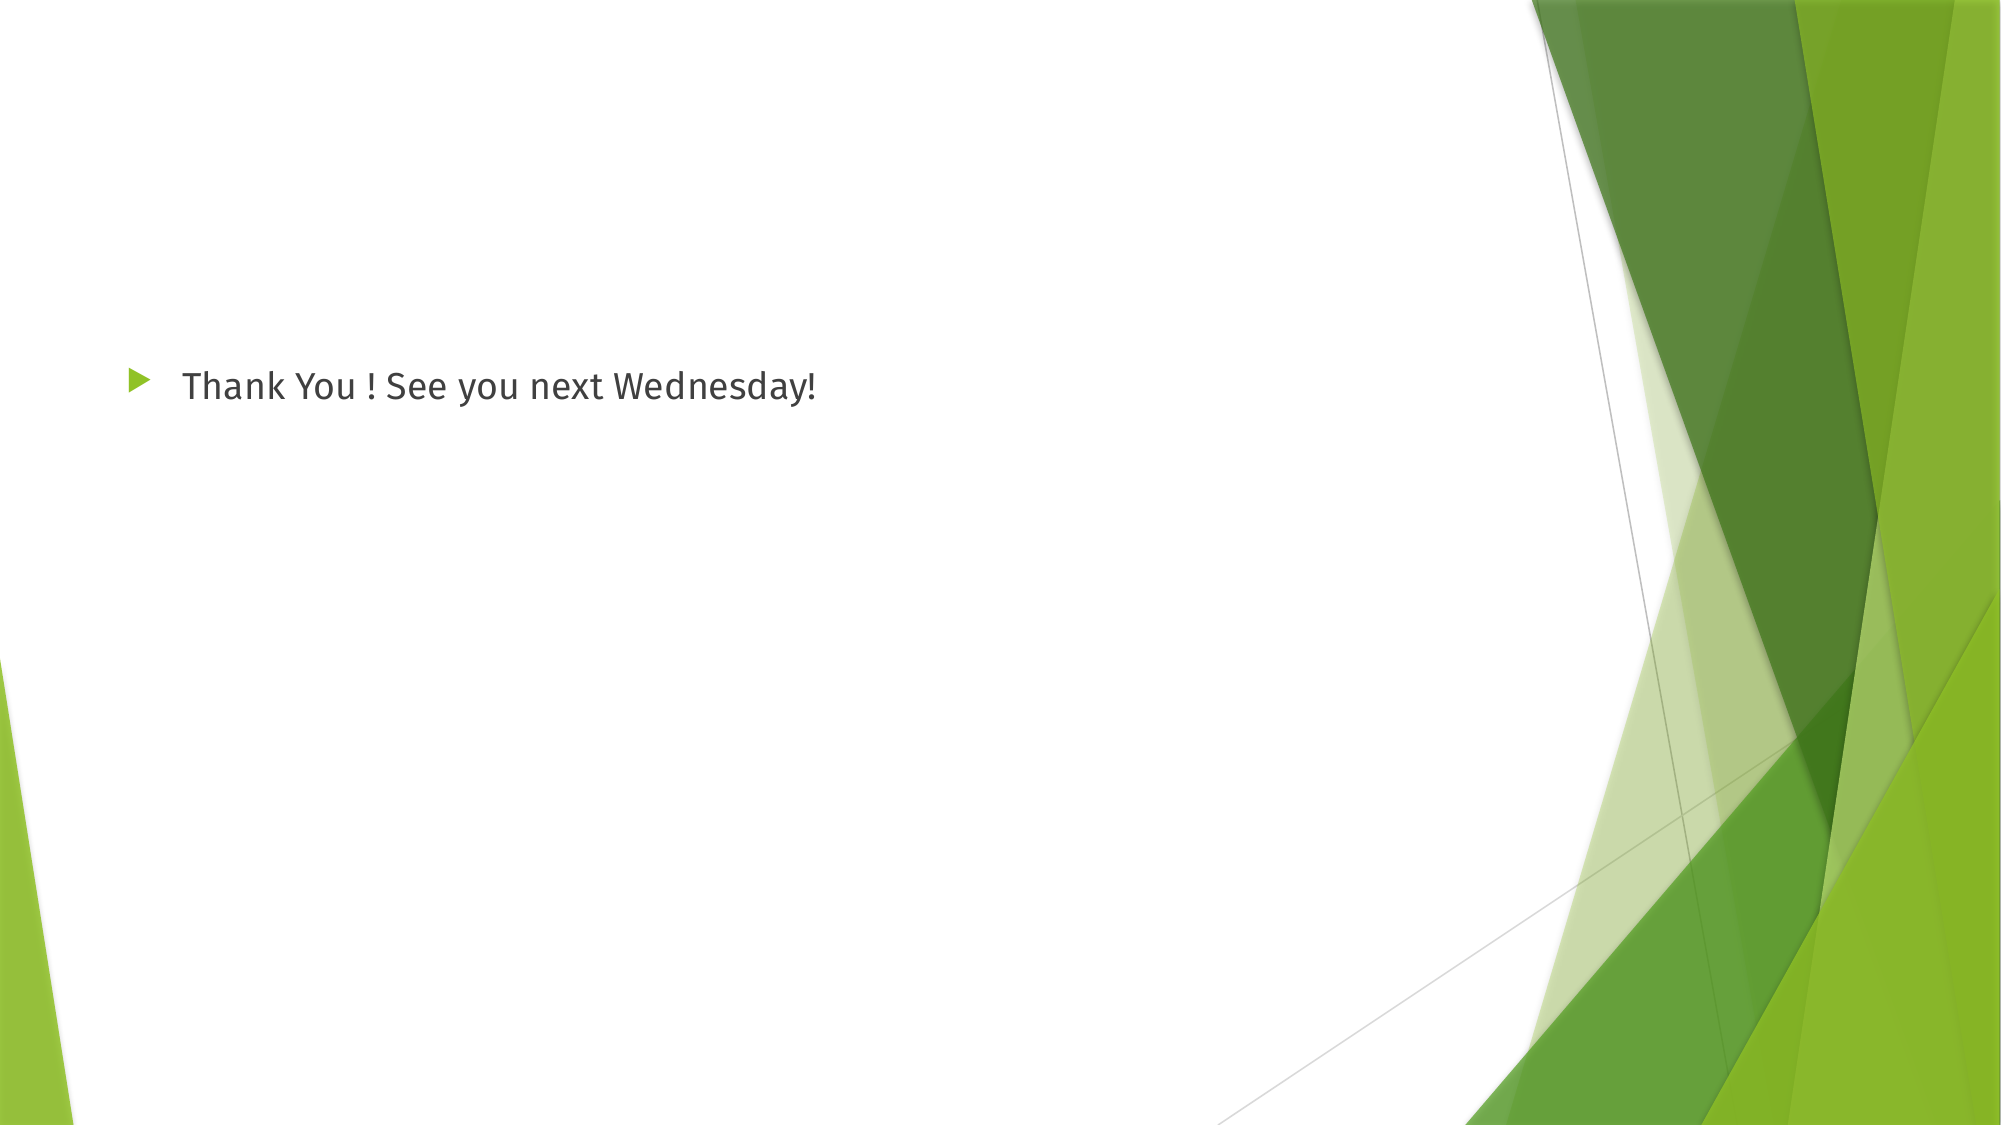

#
Thank You ! See you next Wednesday!